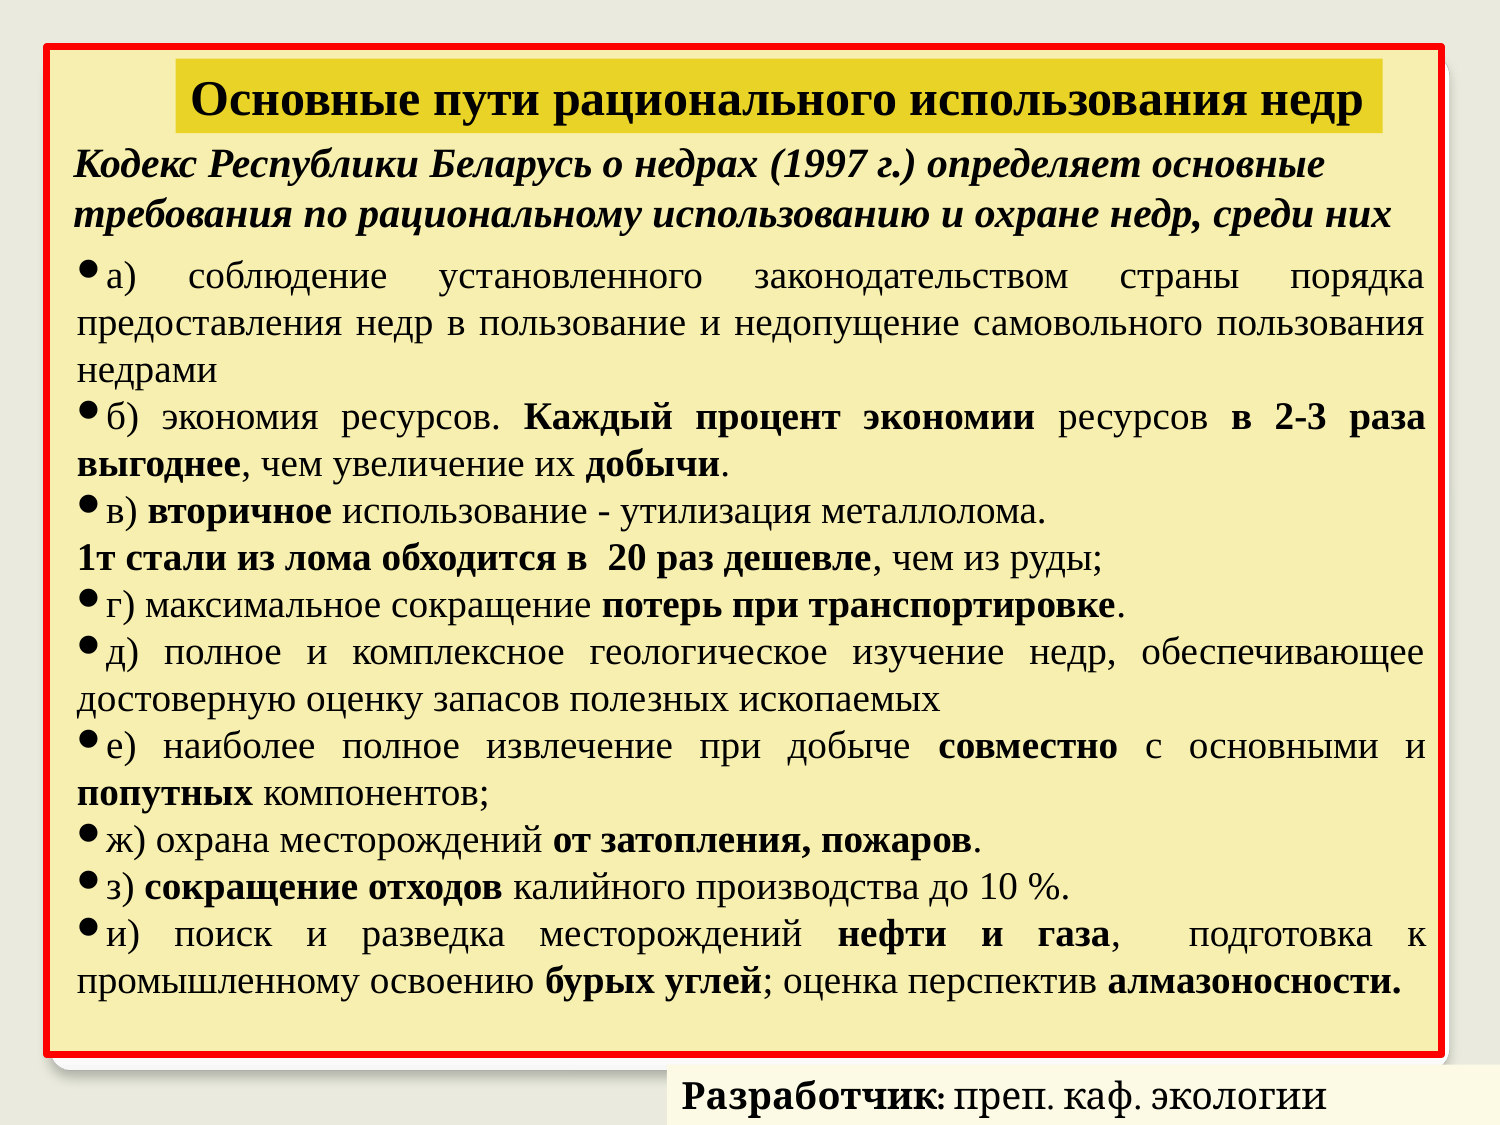

Основные пути рационального использования недр
Кодекс Республики Беларусь о недрах (1997 г.) определяет основные требования по рациональному использованию и охране недр, среди них
а) соблюдение установленного законодательством страны порядка предоставления недр в пользование и недопущение самовольного пользования недрами
б) экономия ресурсов. Каждый процент экономии ресурсов в 2-3 раза выгоднее, чем увеличение их добычи.
в) вторичное использование - утилизация металлолома.
1т стали из лома обходится в  20 раз дешевле, чем из руды;
г) максимальное сокращение потерь при транспортировке.
д) полное и комплексное геологическое изучение недр, обеспечивающее достоверную оценку запасов полезных ископаемых
е) наиболее полное извлечение при добыче совместно с основными и попутных компонентов;
ж) охрана месторождений от затопления, пожаров.
з) сокращение отходов калийного производства до 10 %.
и) поиск и разведка месторождений нефти и газа,  подготовка к промышленному освоению бурых углей; оценка перспектив алмазоносности.
Разработчик: преп. каф. экологии  Кирвель П.И.